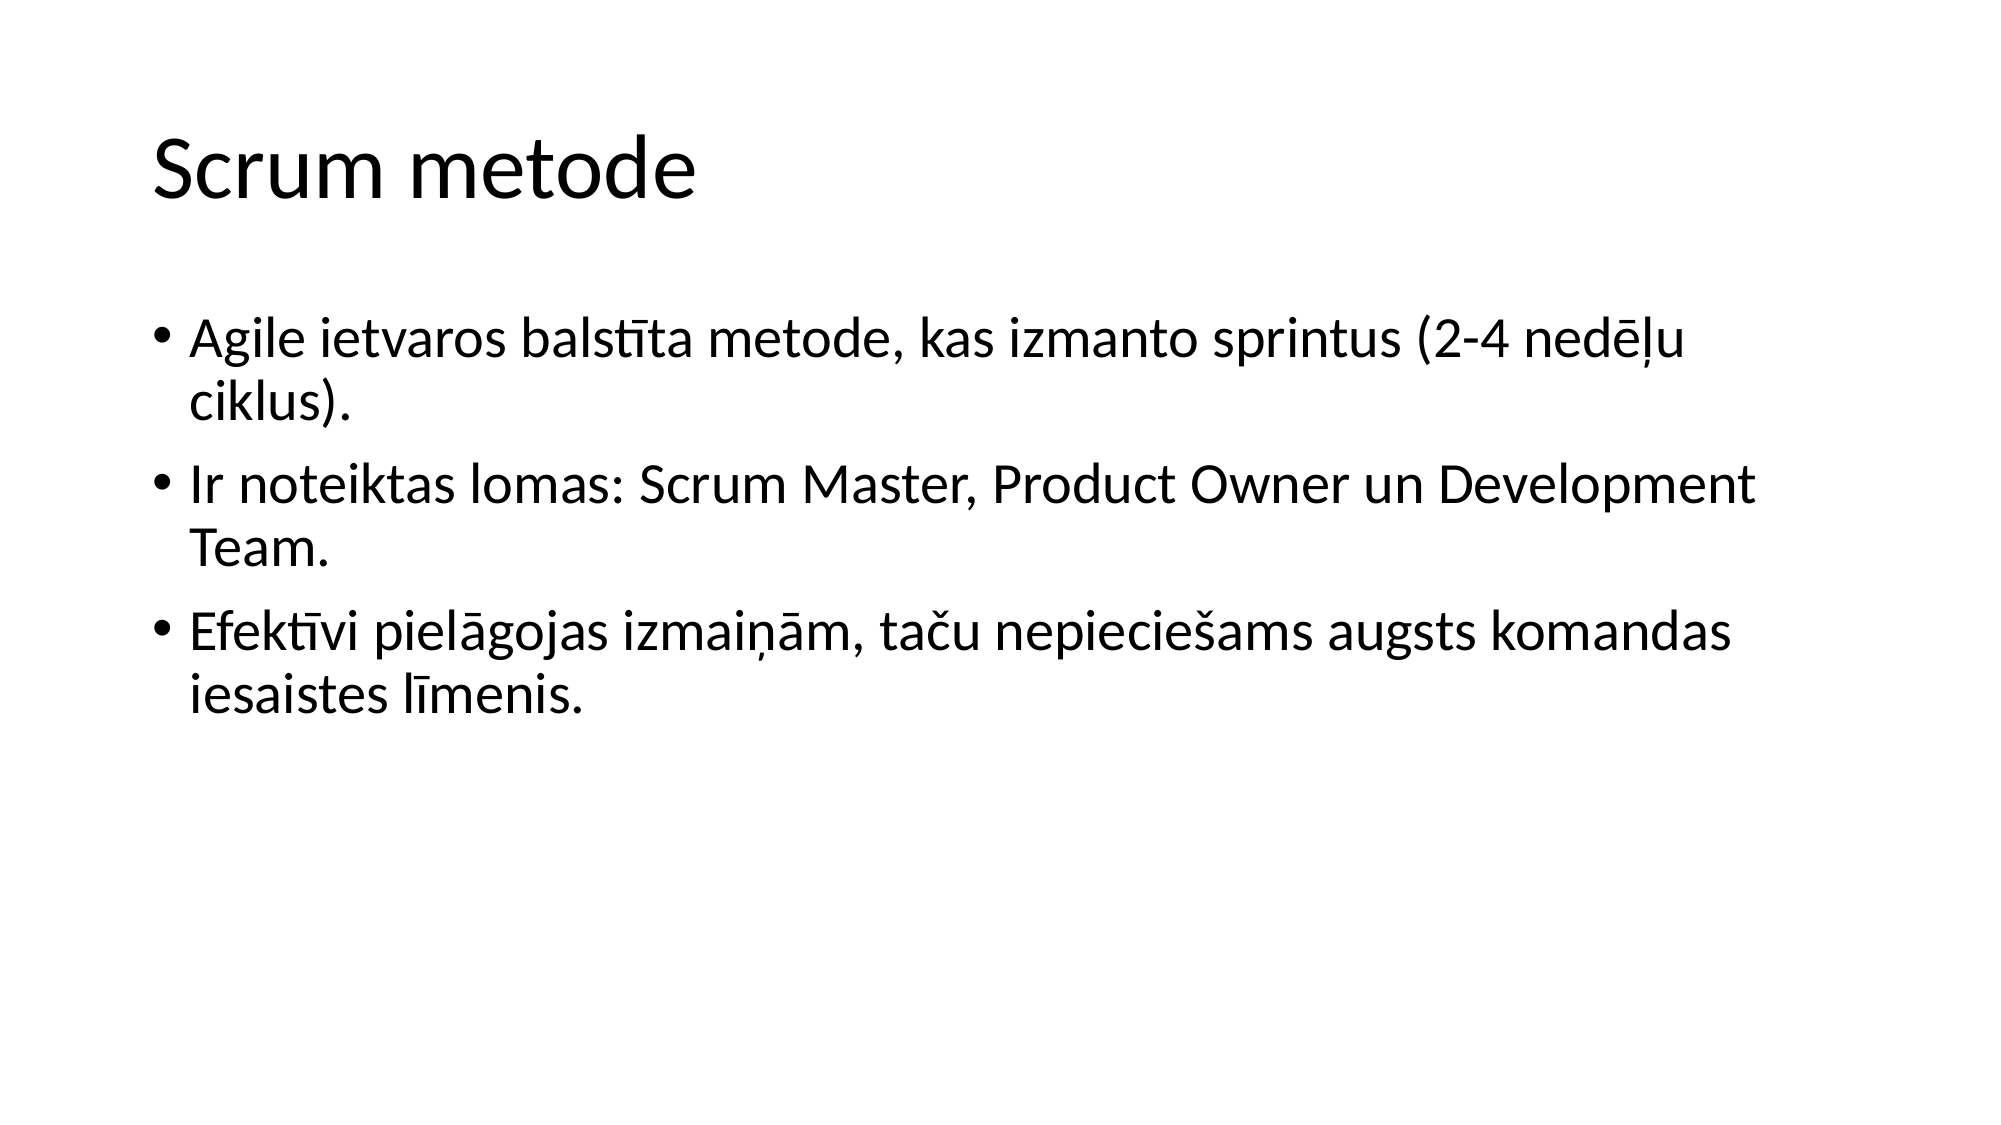

# Scrum metode
Agile ietvaros balstīta metode, kas izmanto sprintus (2-4 nedēļu ciklus).
Ir noteiktas lomas: Scrum Master, Product Owner un Development Team.
Efektīvi pielāgojas izmaiņām, taču nepieciešams augsts komandas iesaistes līmenis.